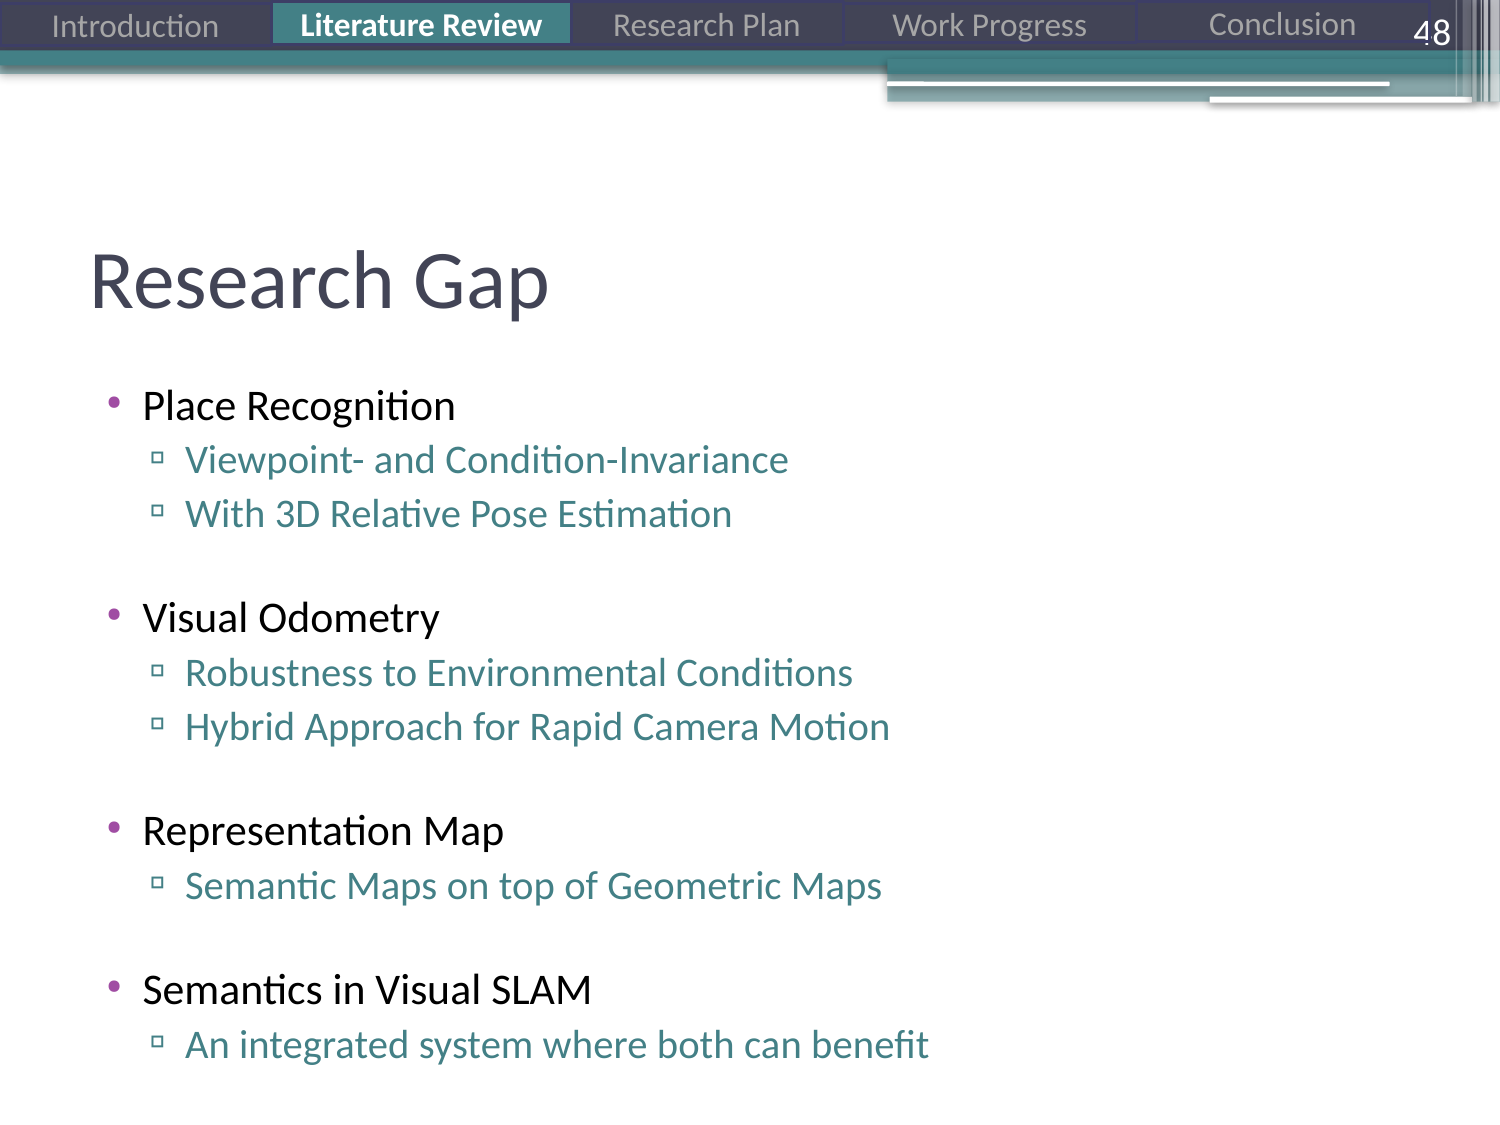

48
# Research Gap
Place Recognition
Viewpoint- and Condition-Invariance
With 3D Relative Pose Estimation
Visual Odometry
Robustness to Environmental Conditions
Hybrid Approach for Rapid Camera Motion
Representation Map
Semantic Maps on top of Geometric Maps
Semantics in Visual SLAM
An integrated system where both can benefit